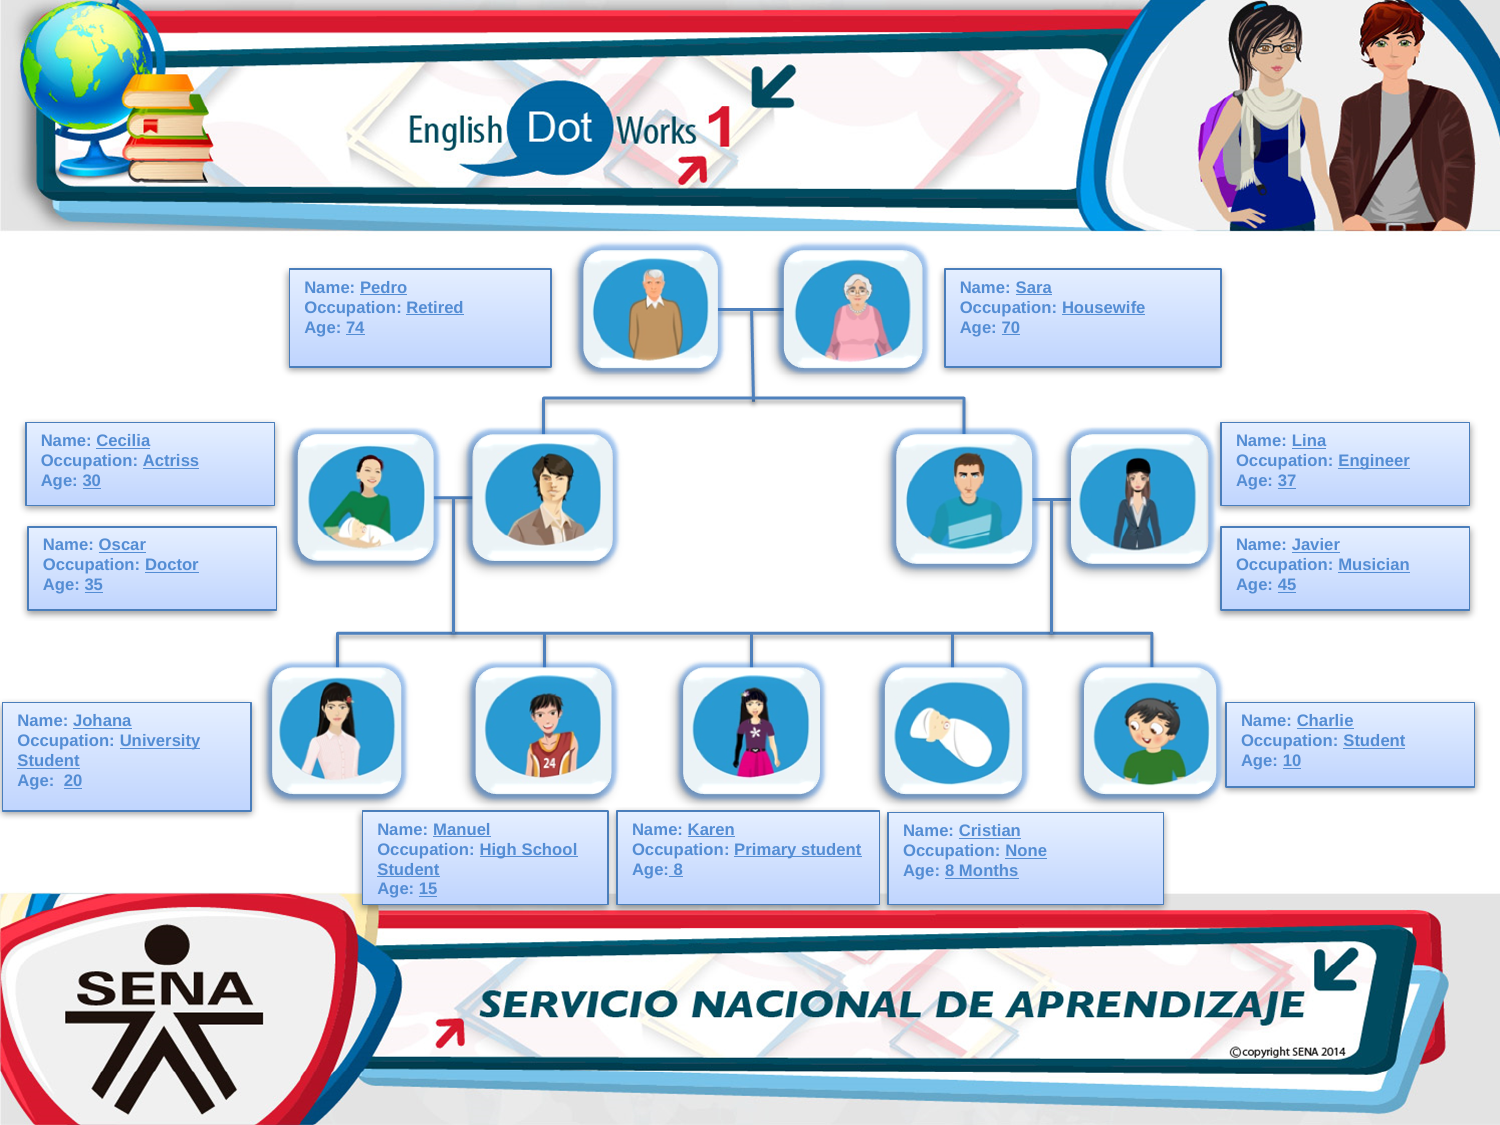

Name: Sara
Occupation: Housewife
Age: 70
Name: Pedro
Occupation: Retired
Age: 74
Name: Lina
Occupation: Engineer
Age: 37
Name: Cecilia
Occupation: Actriss
Age: 30
Name: Oscar
Occupation: Doctor
Age: 35
Name: Javier
Occupation: Musician
Age: 45
Name: Johana
Occupation: University Student
Age:  20
Name: Charlie
Occupation: Student
Age: 10
Name: Manuel
Occupation: High School Student
Age: 15
Name: Karen
Occupation: Primary student
Age: 8
Name: Cristian
Occupation: None
Age: 8 Months